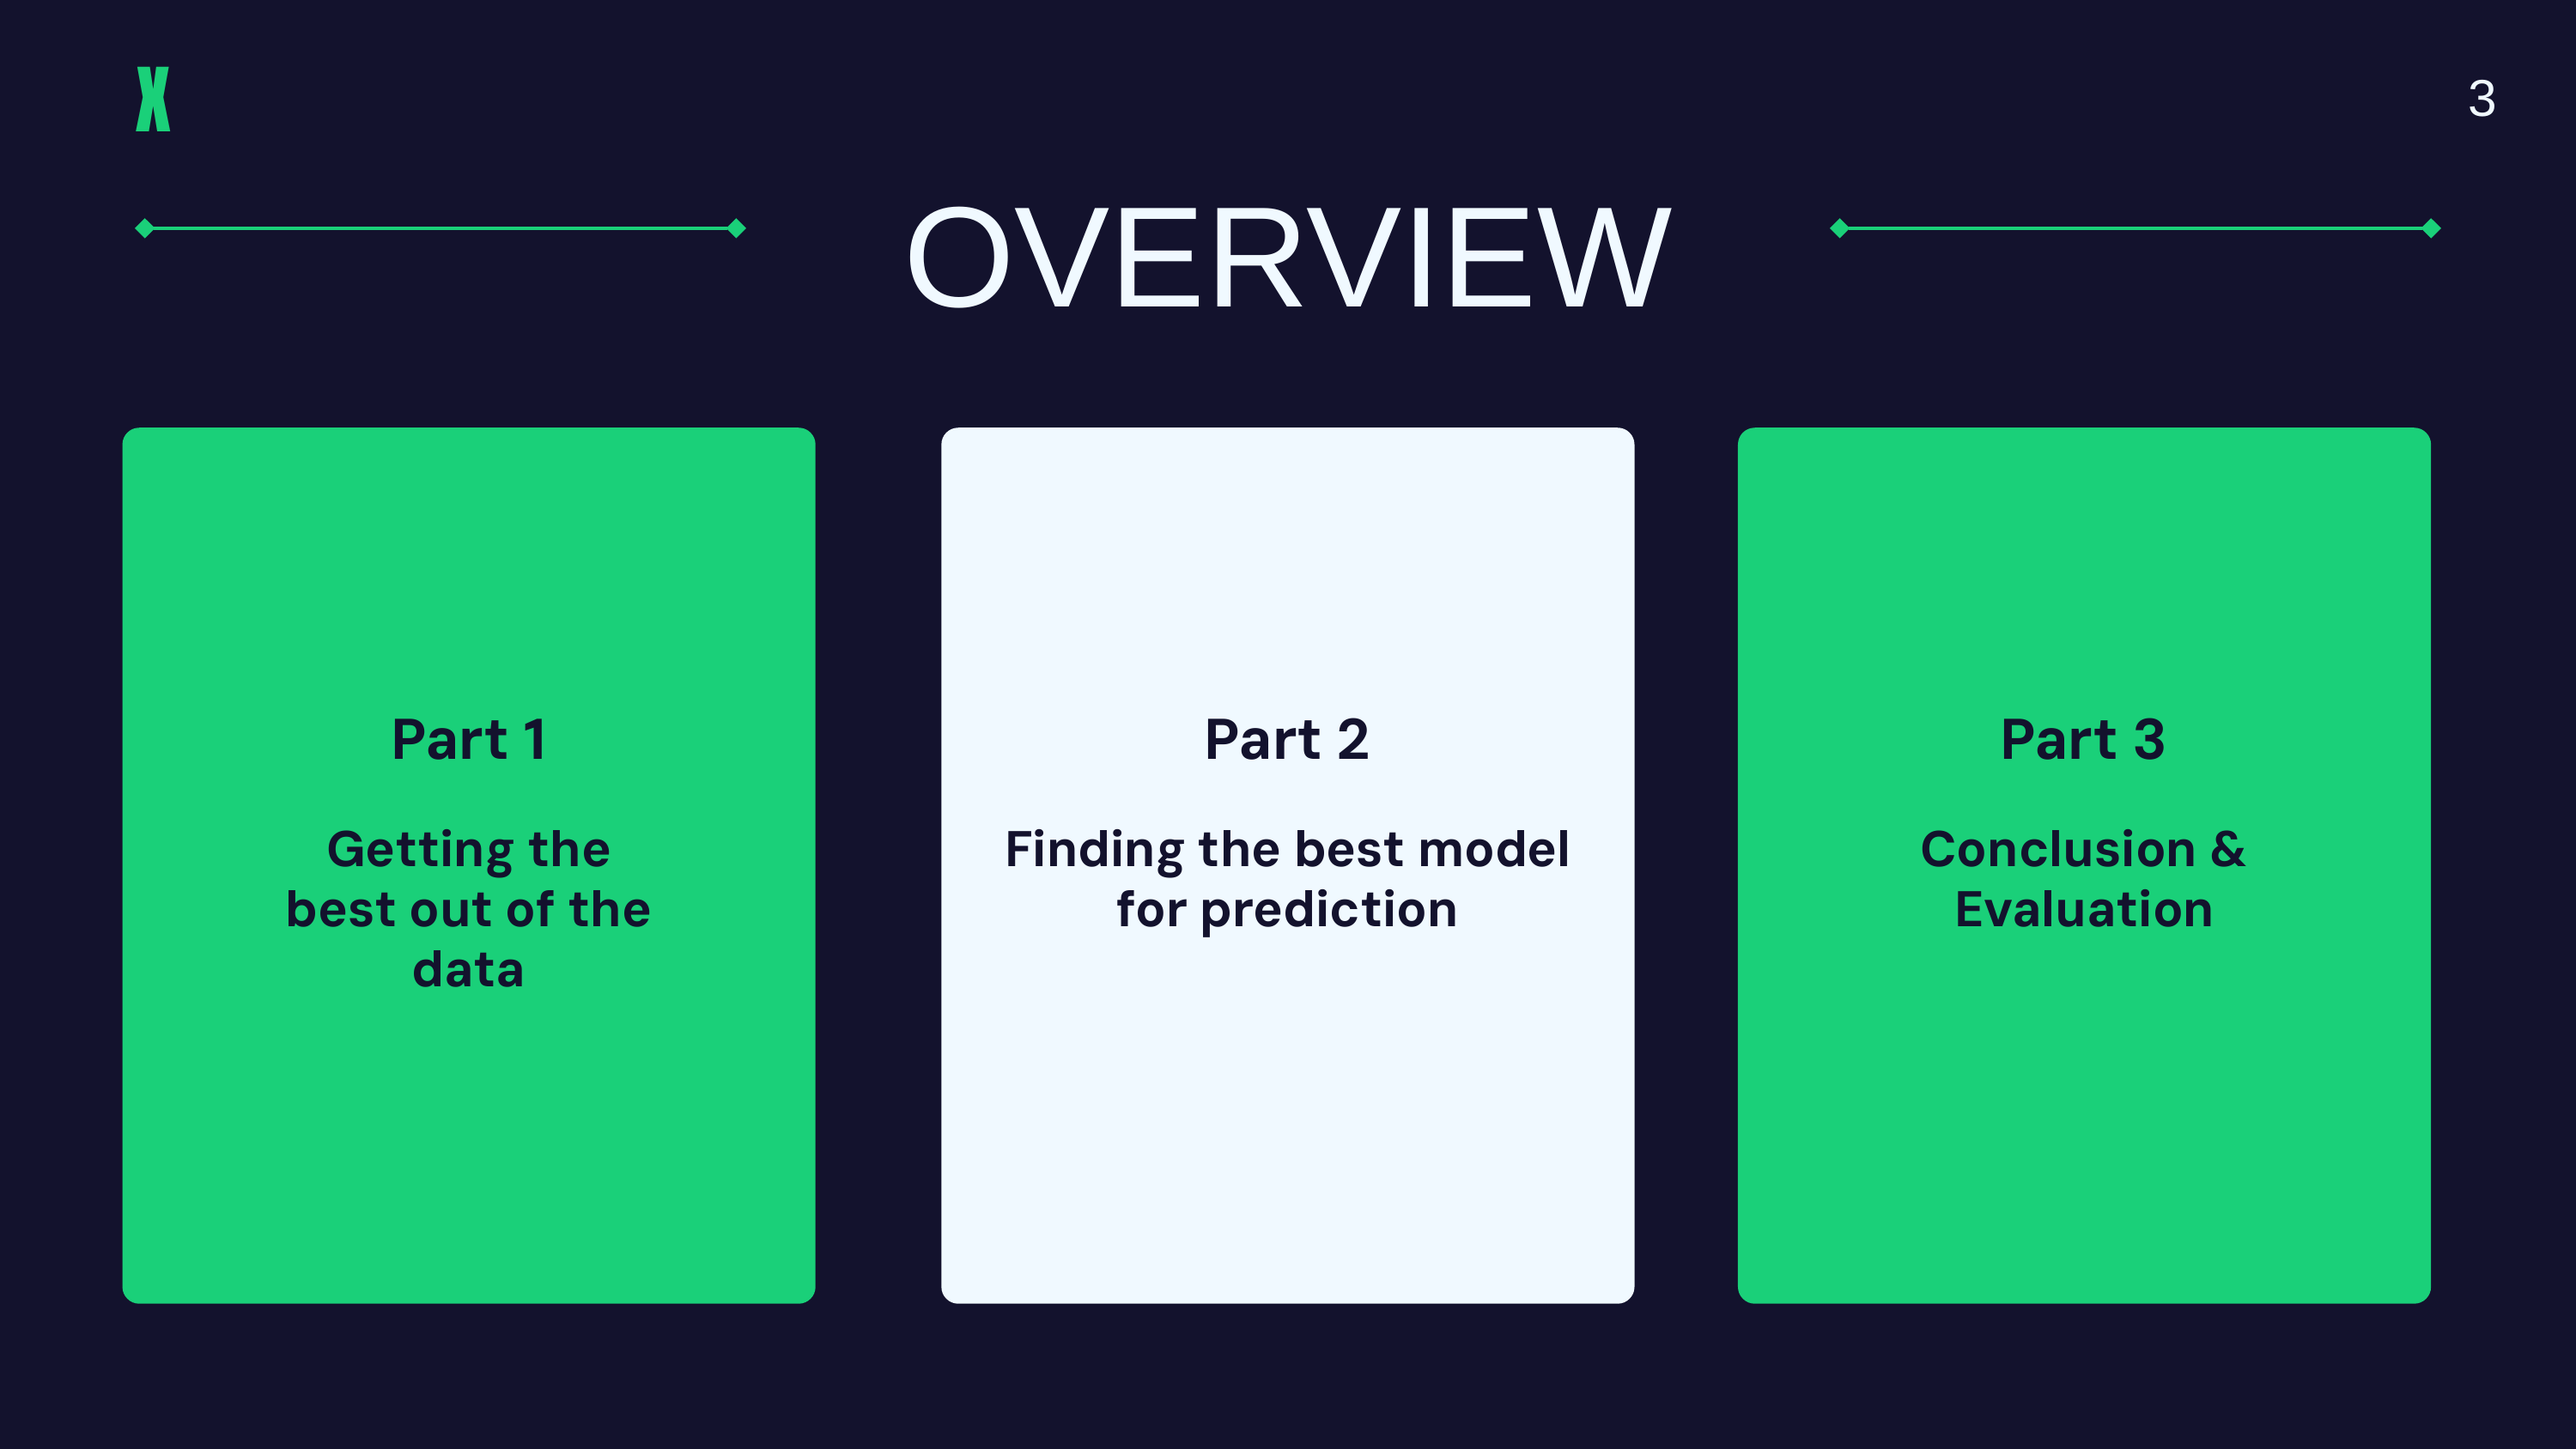

X
3
OVERVIEW

Part 1
Part 2
Part 3
Getting the best out of the data
Finding the best model for prediction
Conclusion & Evaluation